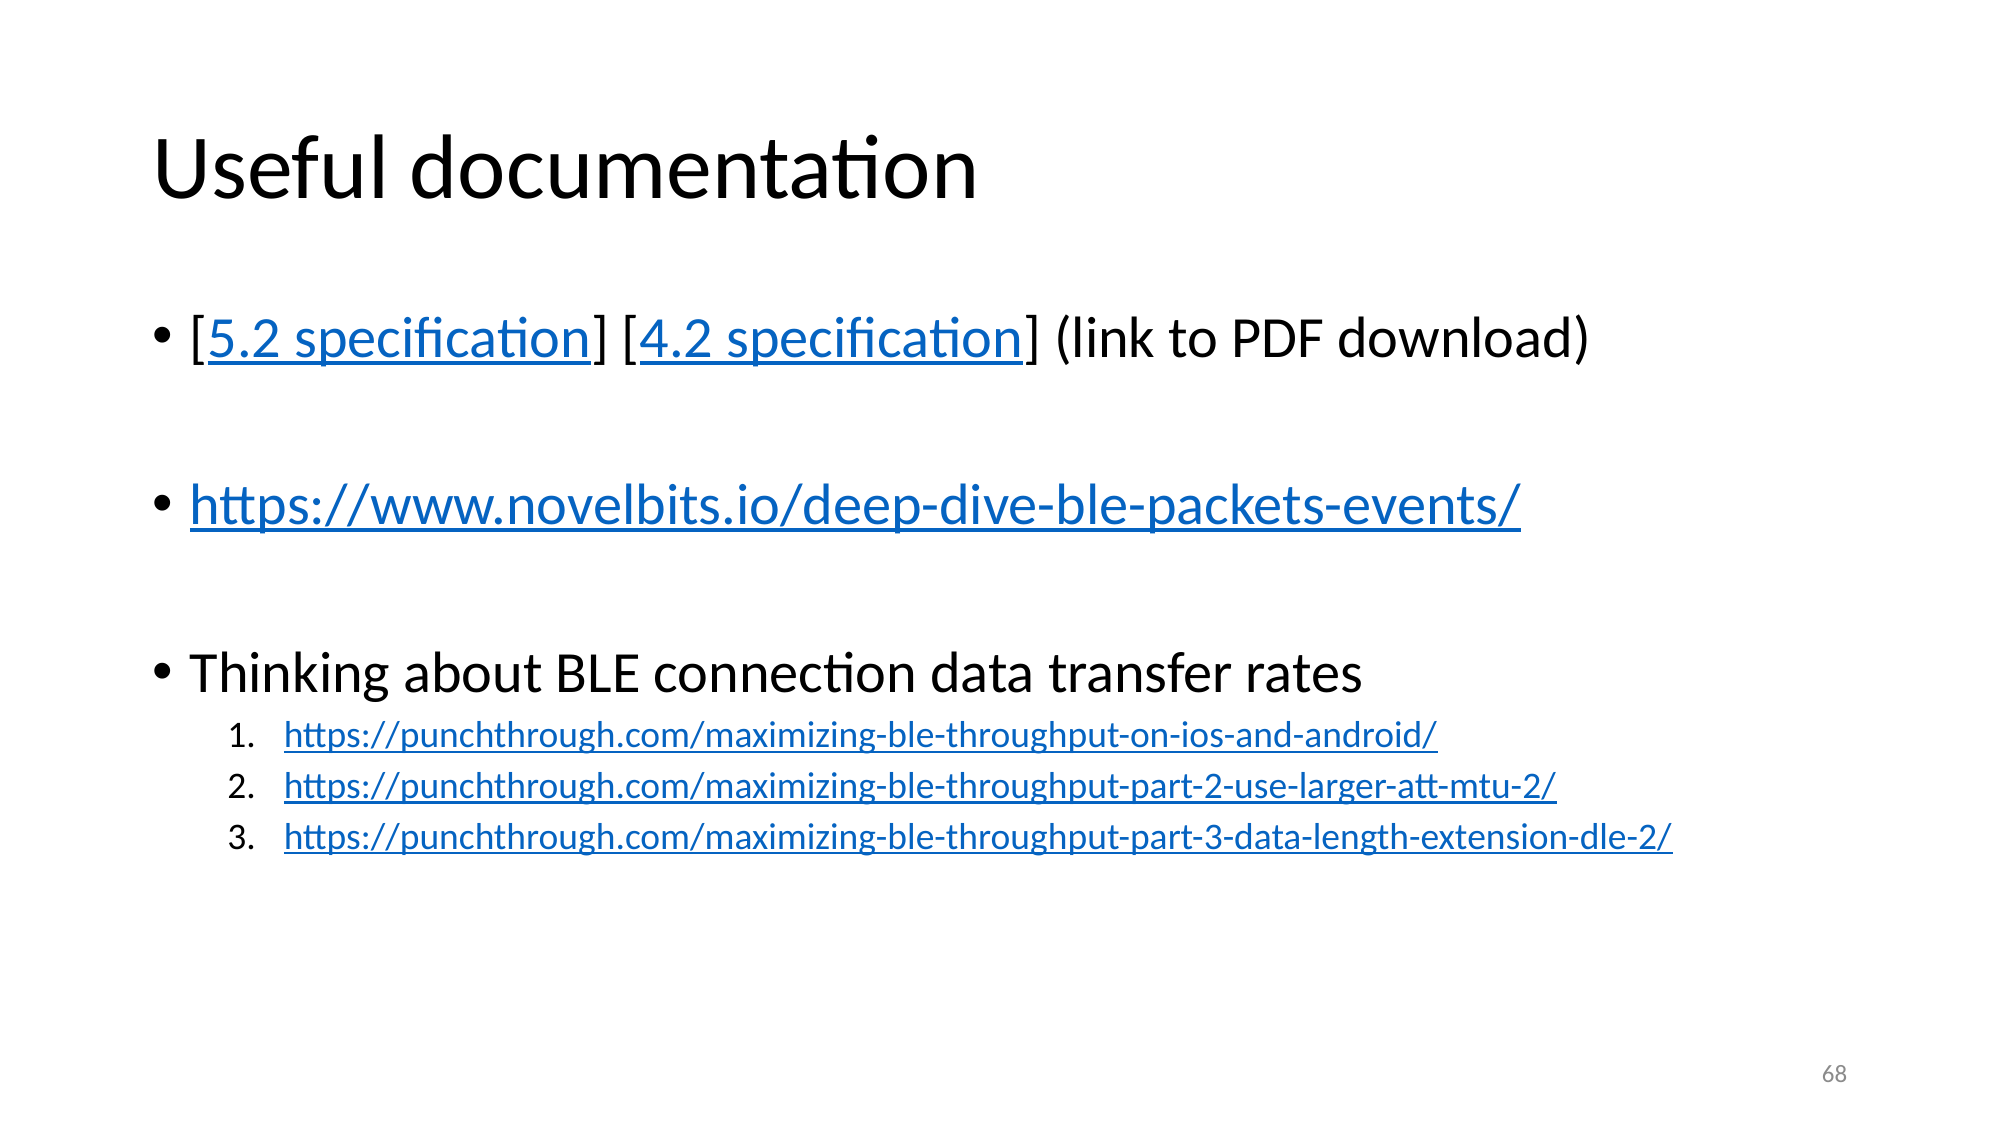

# Useful documentation
[5.2 specification] [4.2 specification] (link to PDF download)

https://www.novelbits.io/deep-dive-ble-packets-events/

Thinking about BLE connection data transfer rates
https://punchthrough.com/maximizing-ble-throughput-on-ios-and-android/
https://punchthrough.com/maximizing-ble-throughput-part-2-use-larger-att-mtu-2/
https://punchthrough.com/maximizing-ble-throughput-part-3-data-length-extension-dle-2/

68